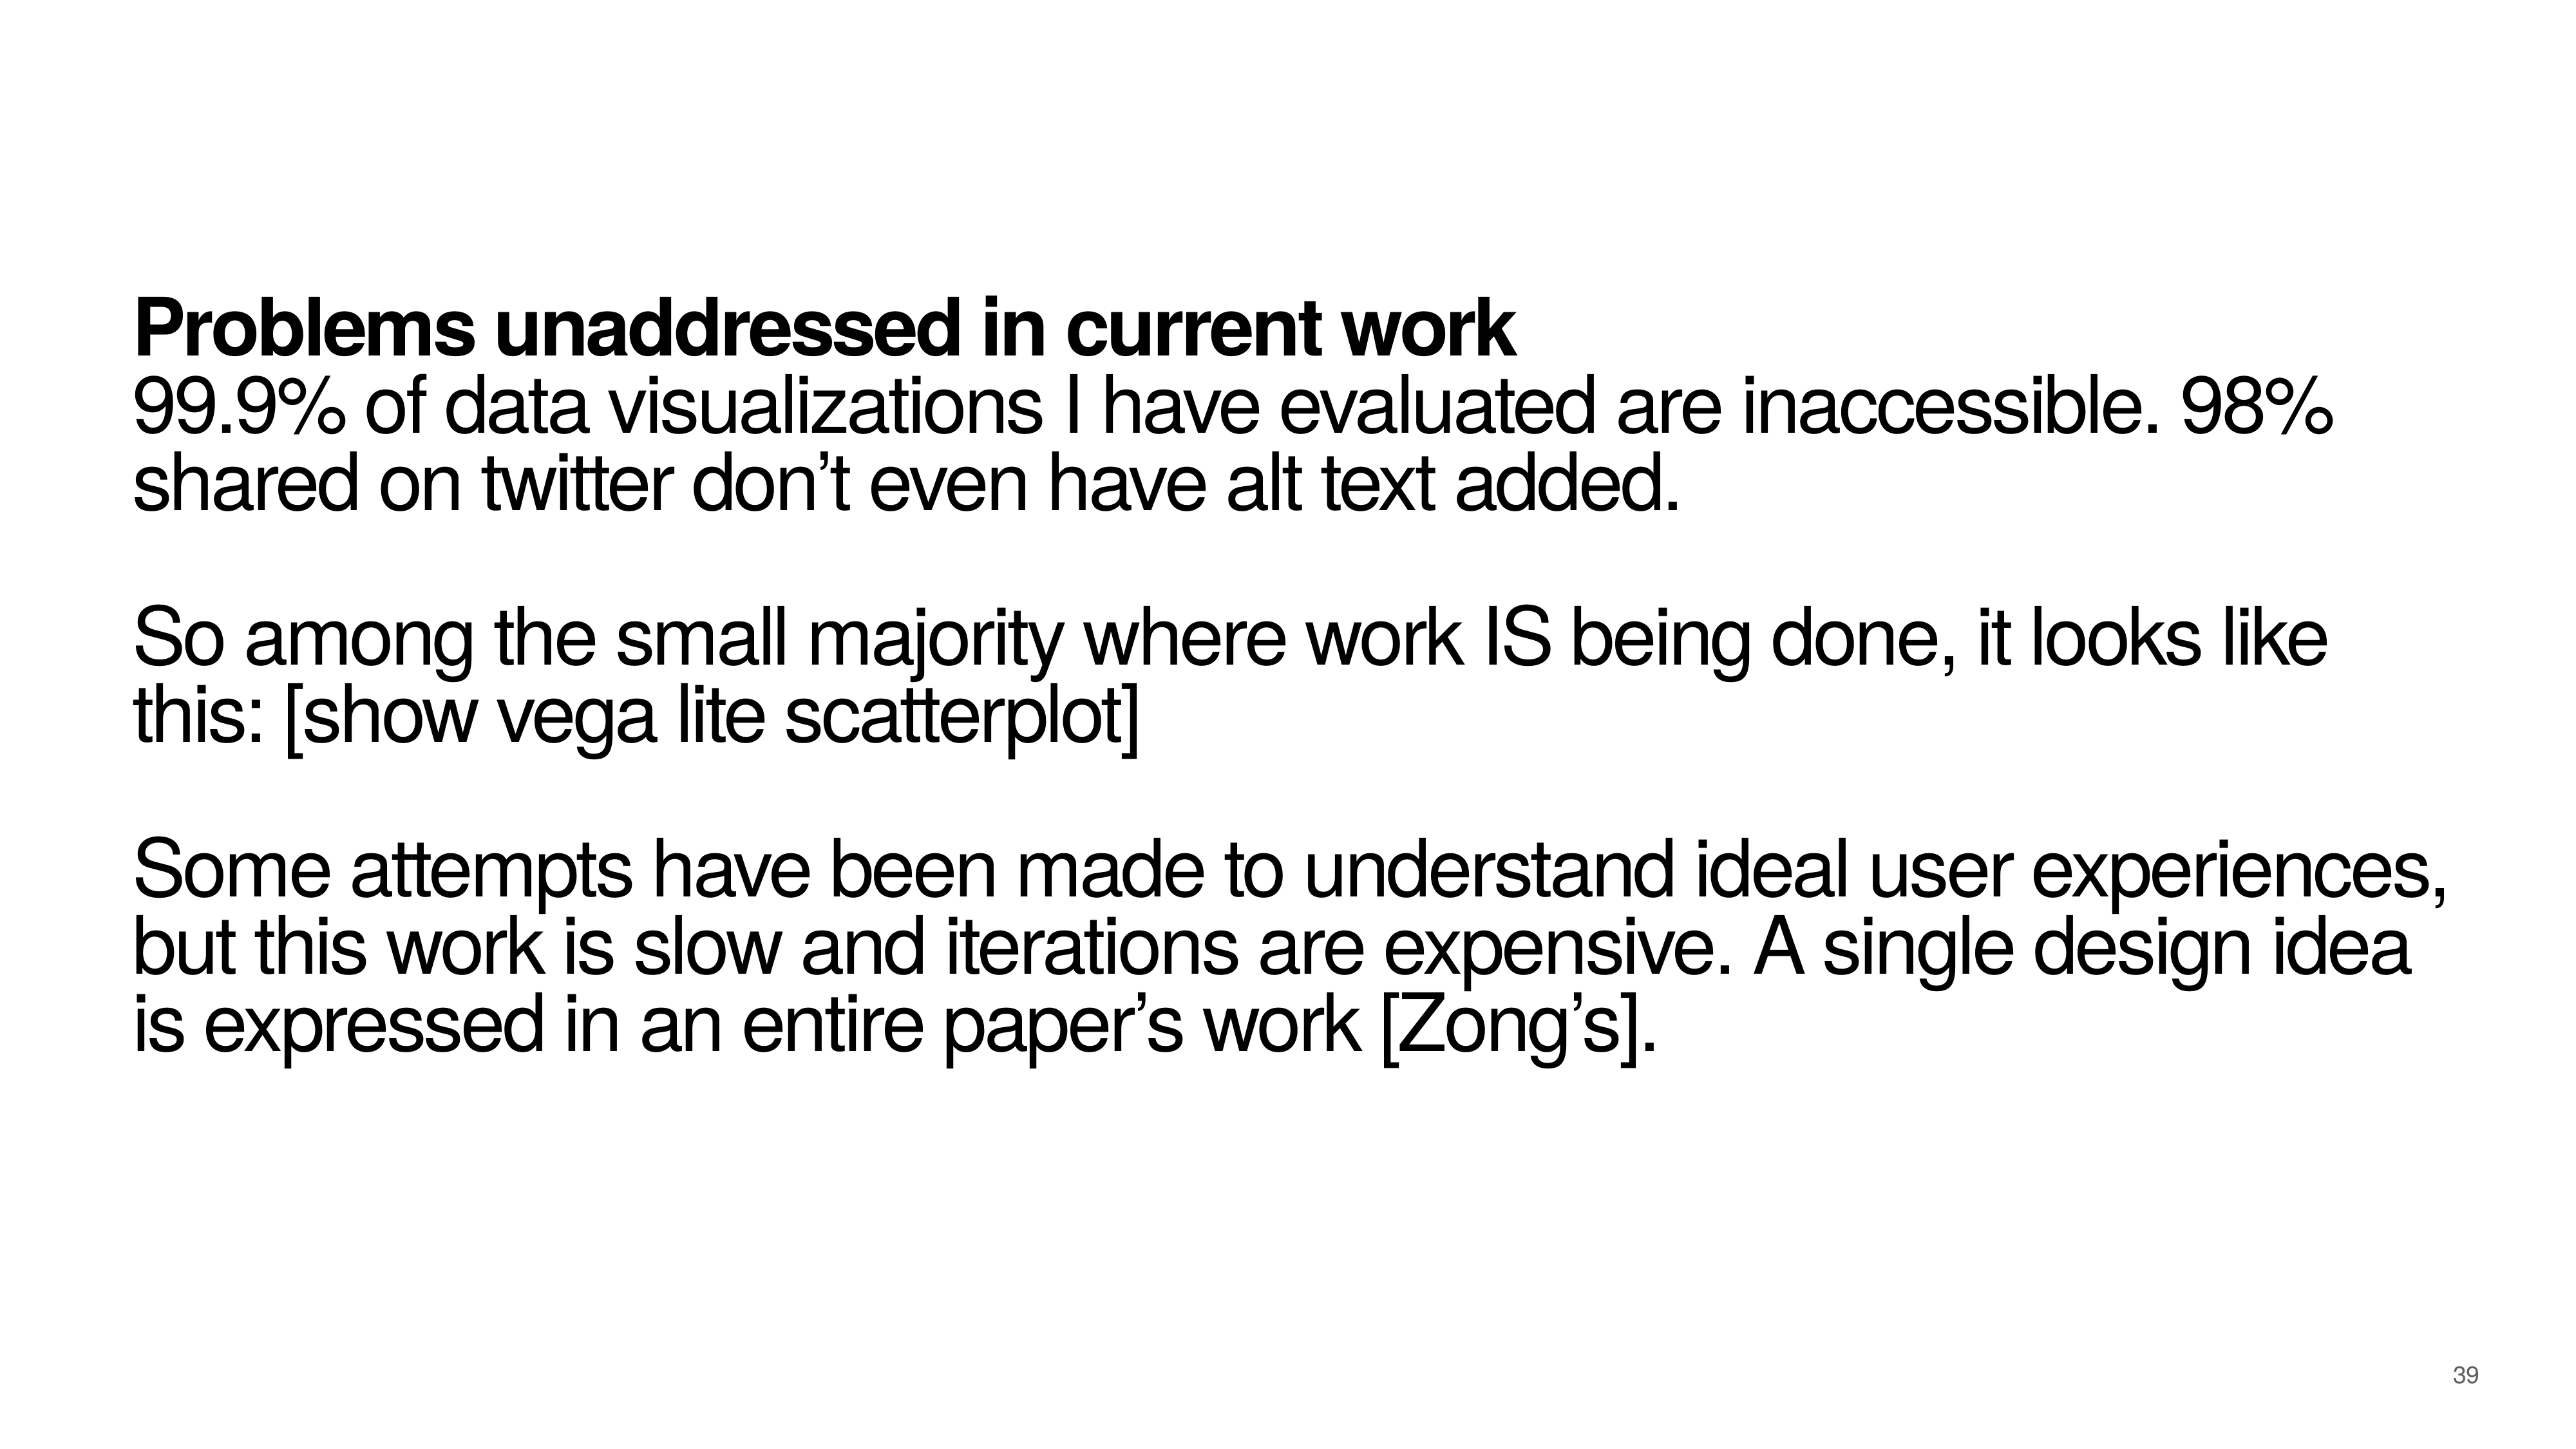

# Problems unaddressed in current work 99.9% of data visualizations I have evaluated are inaccessible. 98% shared on twitter don’t even have alt text added. So among the small majority where work IS being done, it looks like this: [show vega lite scatterplot] Some attempts have been made to understand ideal user experiences, but this work is slow and iterations are expensive. A single design idea is expressed in an entire paper’s work [Zong’s].
39